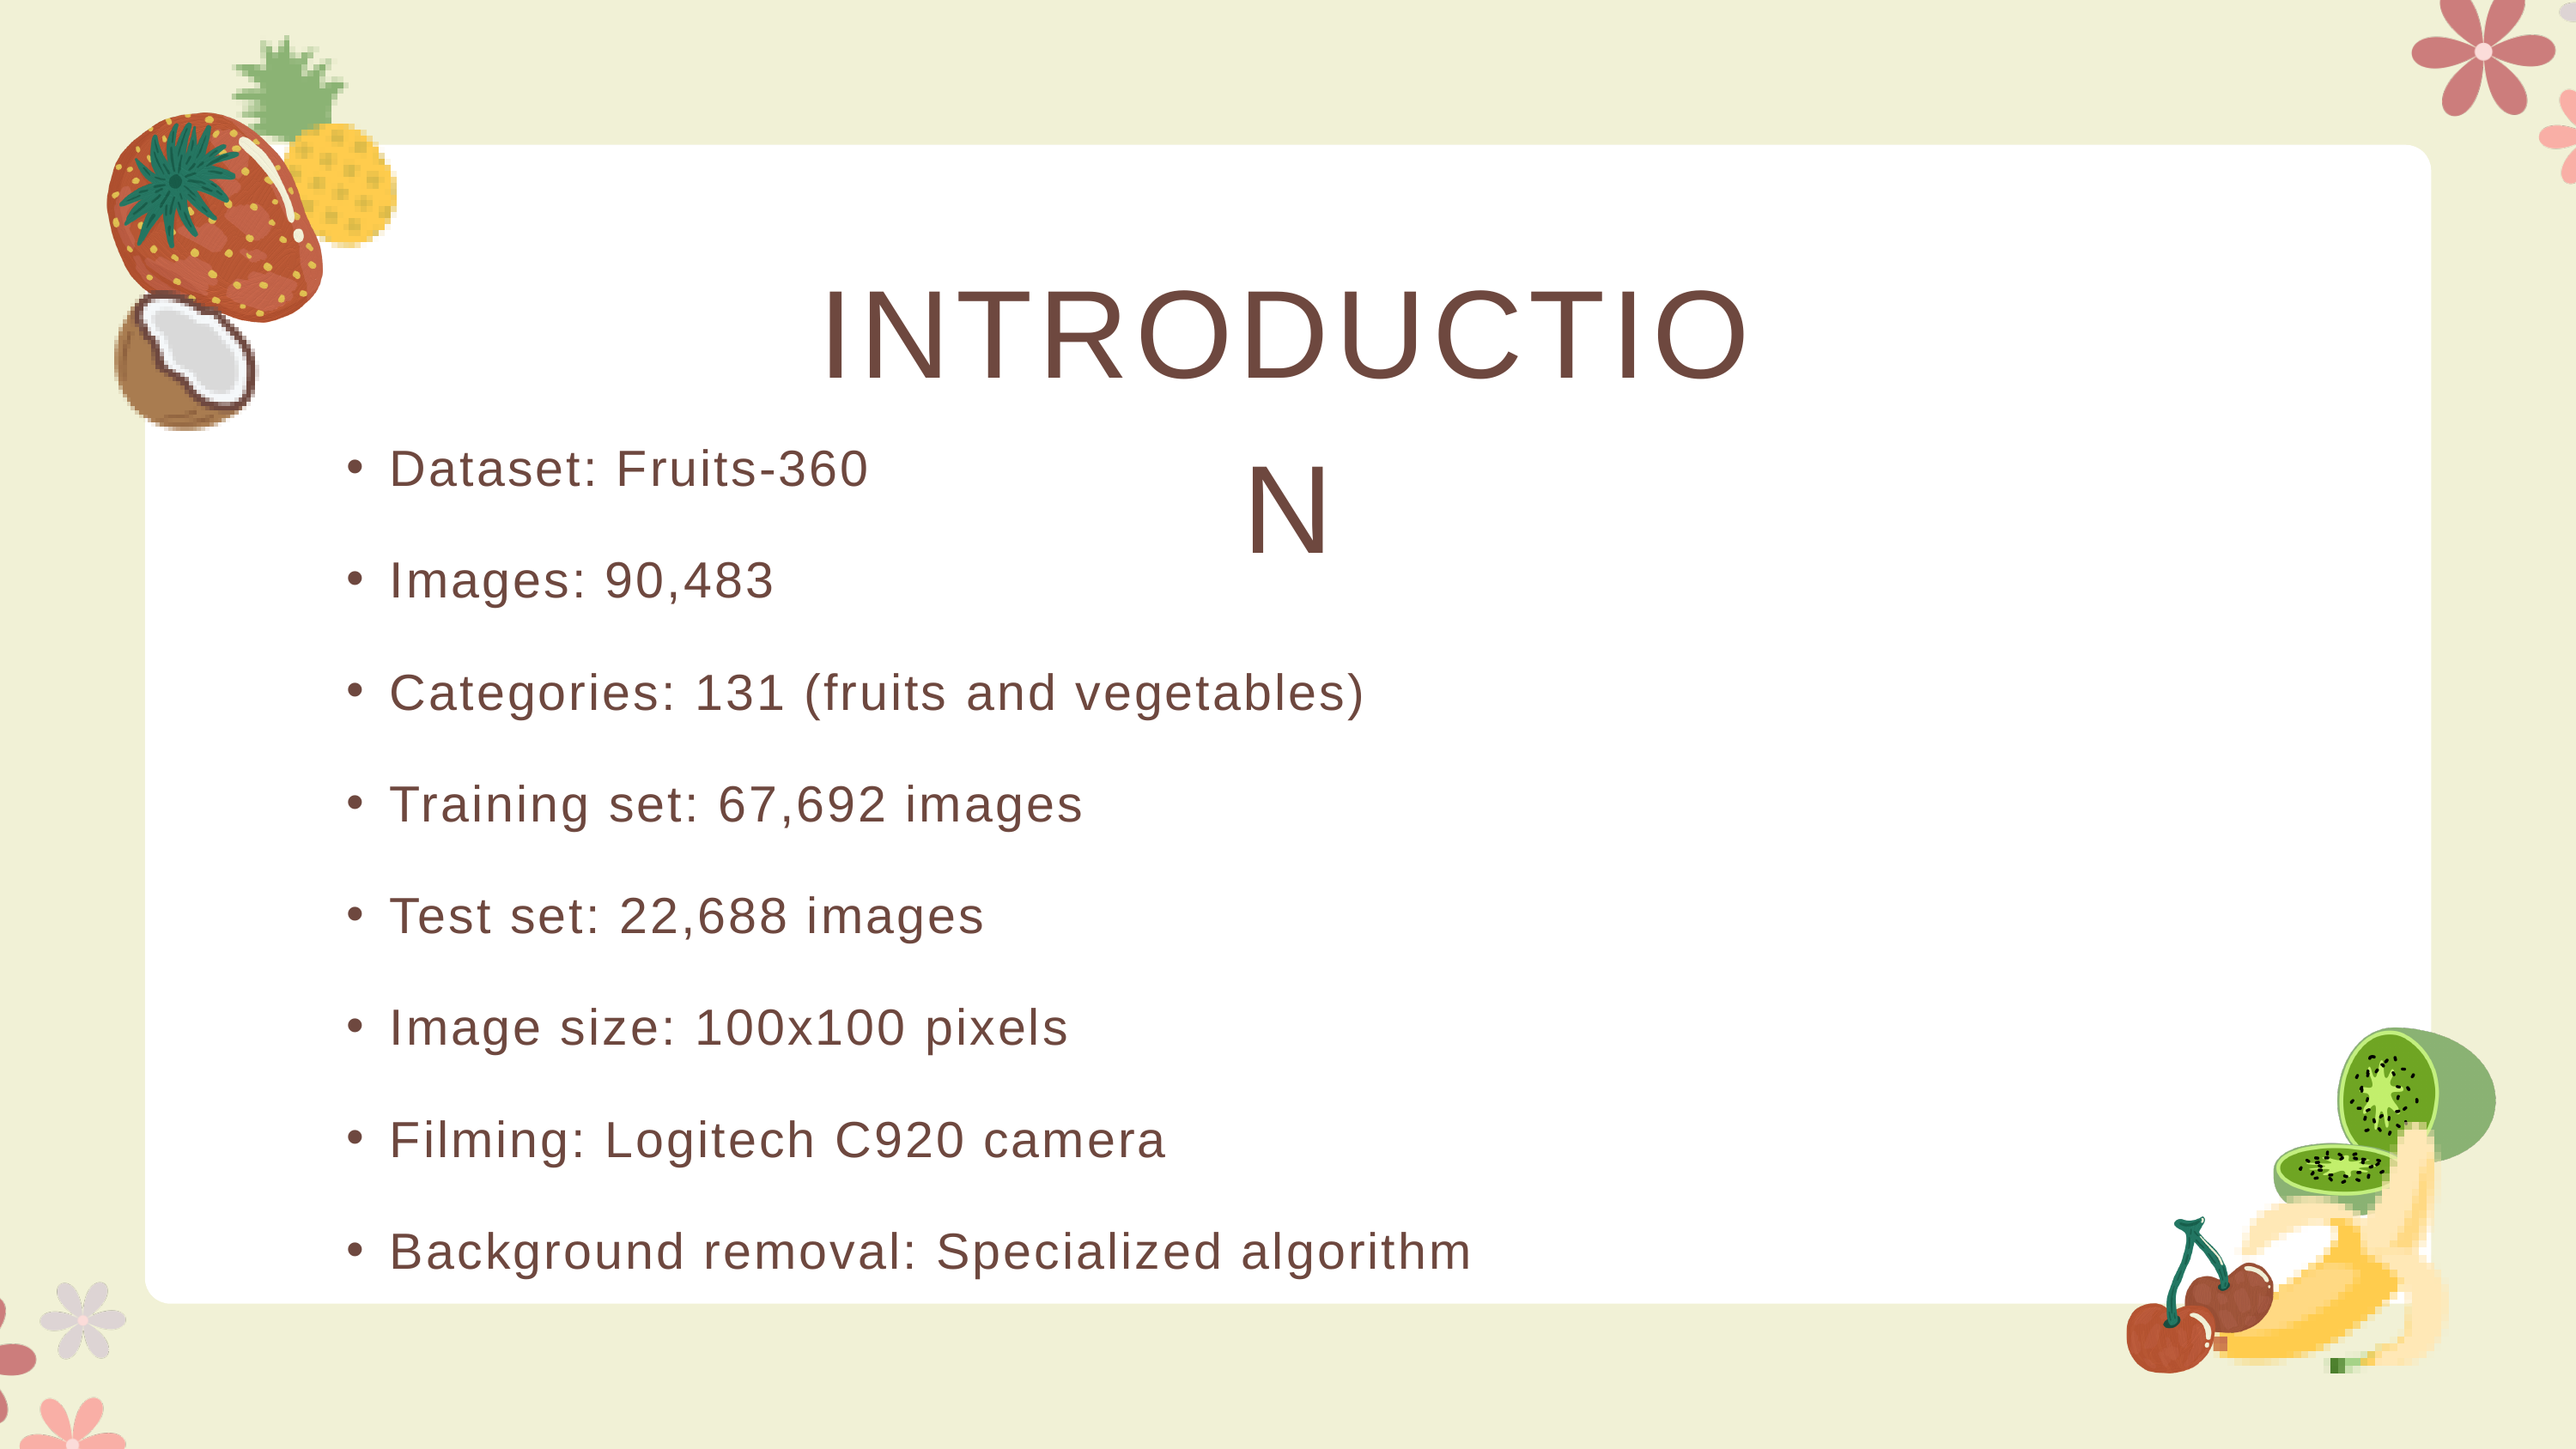

INTRODUCTION

Dataset: Fruits-360

Images: 90,483

Categories: 131 (fruits and vegetables)

Training set: 67,692 images

Test set: 22,688 images

Image size: 100x100 pixels

Filming: Logitech C920 camera

Background removal: Specialized algorithm